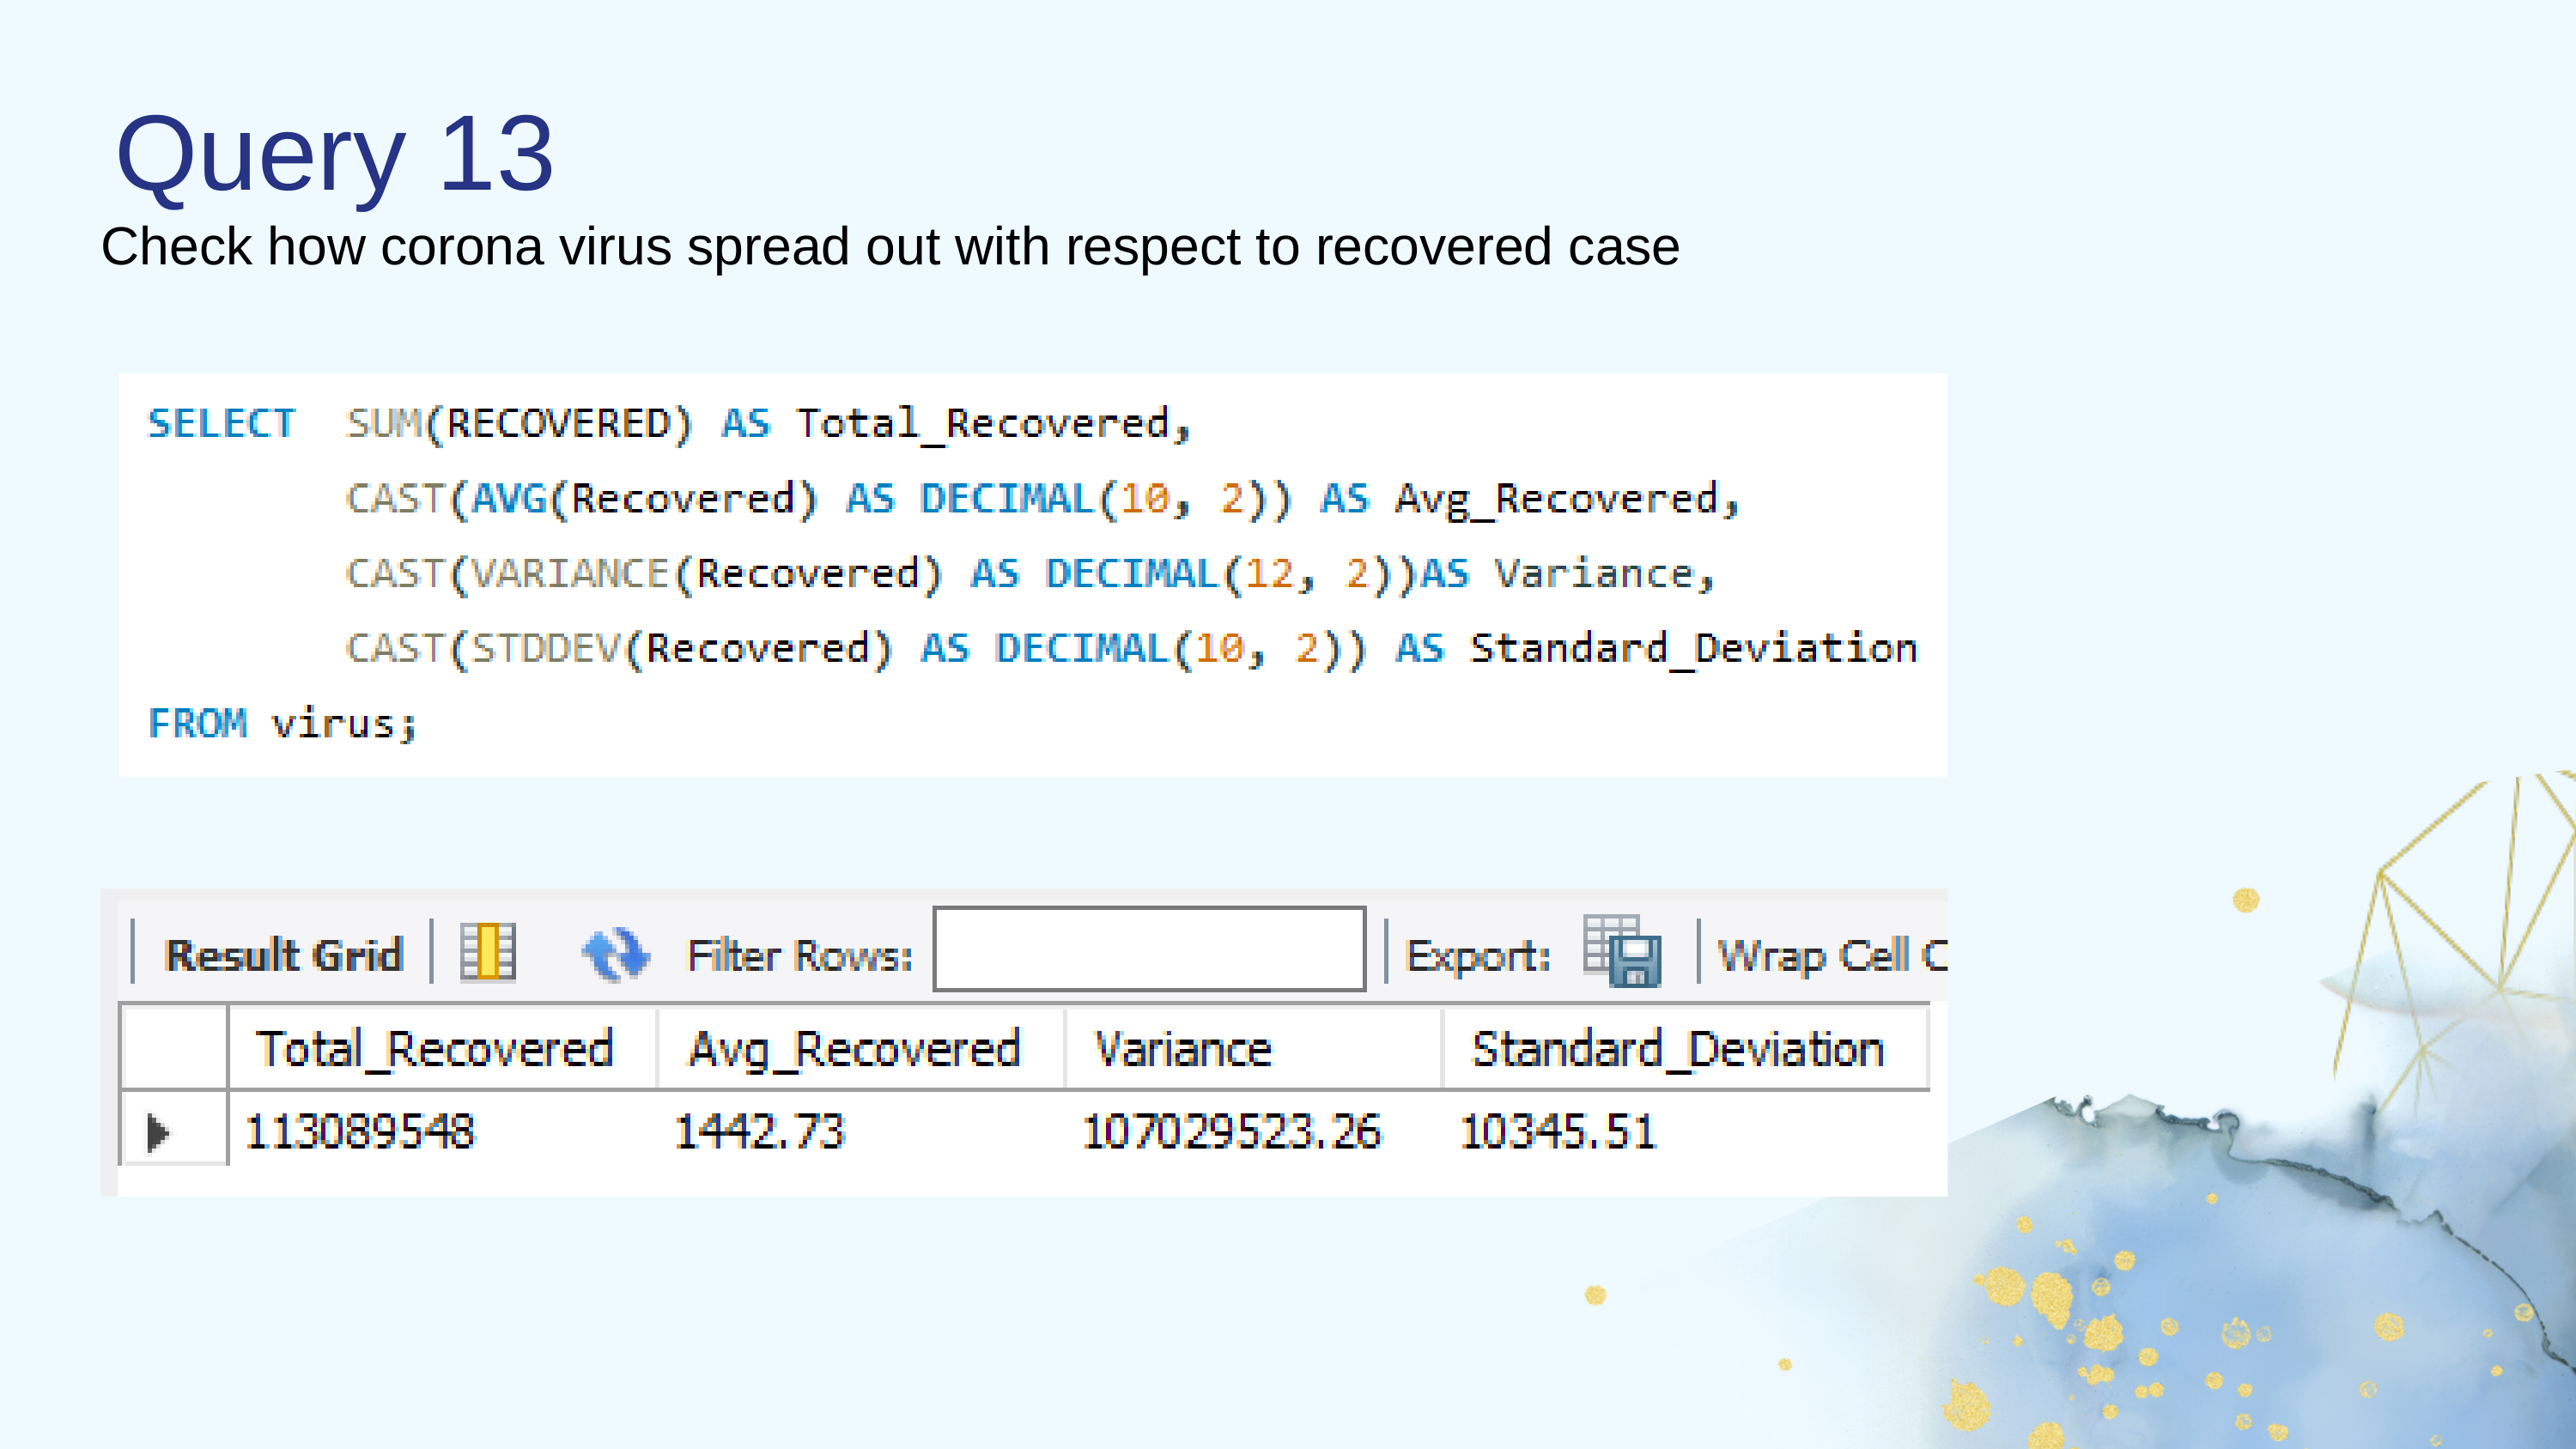

Query 13
Check how corona virus spread out with respect to recovered case